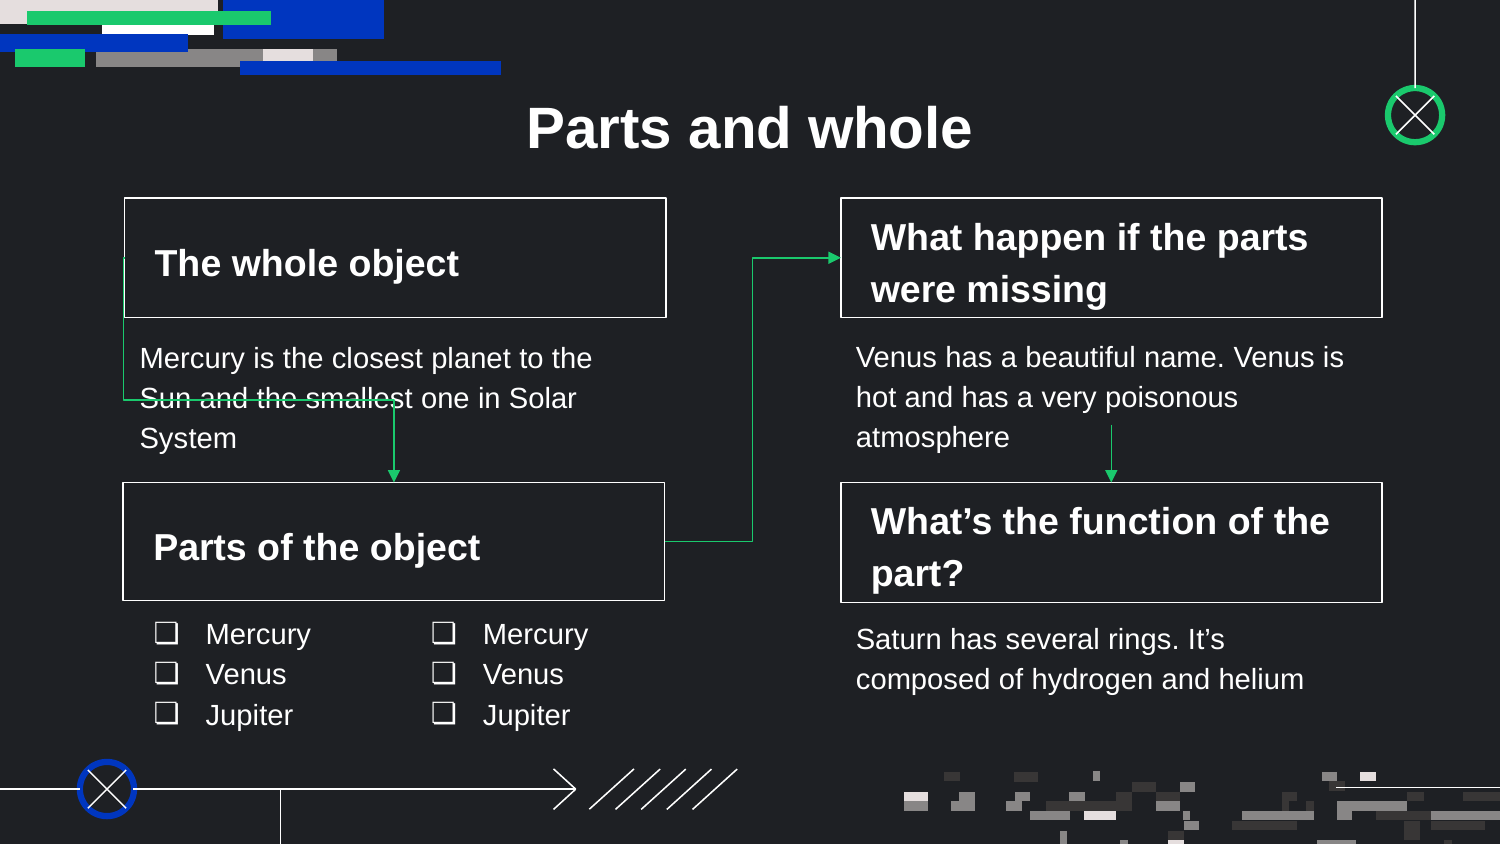

# Parts and whole
The whole object
What happen if the parts were missing
Venus has a beautiful name. Venus is hot and has a very poisonous atmosphere
Mercury is the closest planet to the Sun and the smallest one in Solar System
Parts of the object
What’s the function of the part?
Saturn has several rings. It’s composed of hydrogen and helium
Mercury
Venus
Jupiter
Mercury
Venus
Jupiter